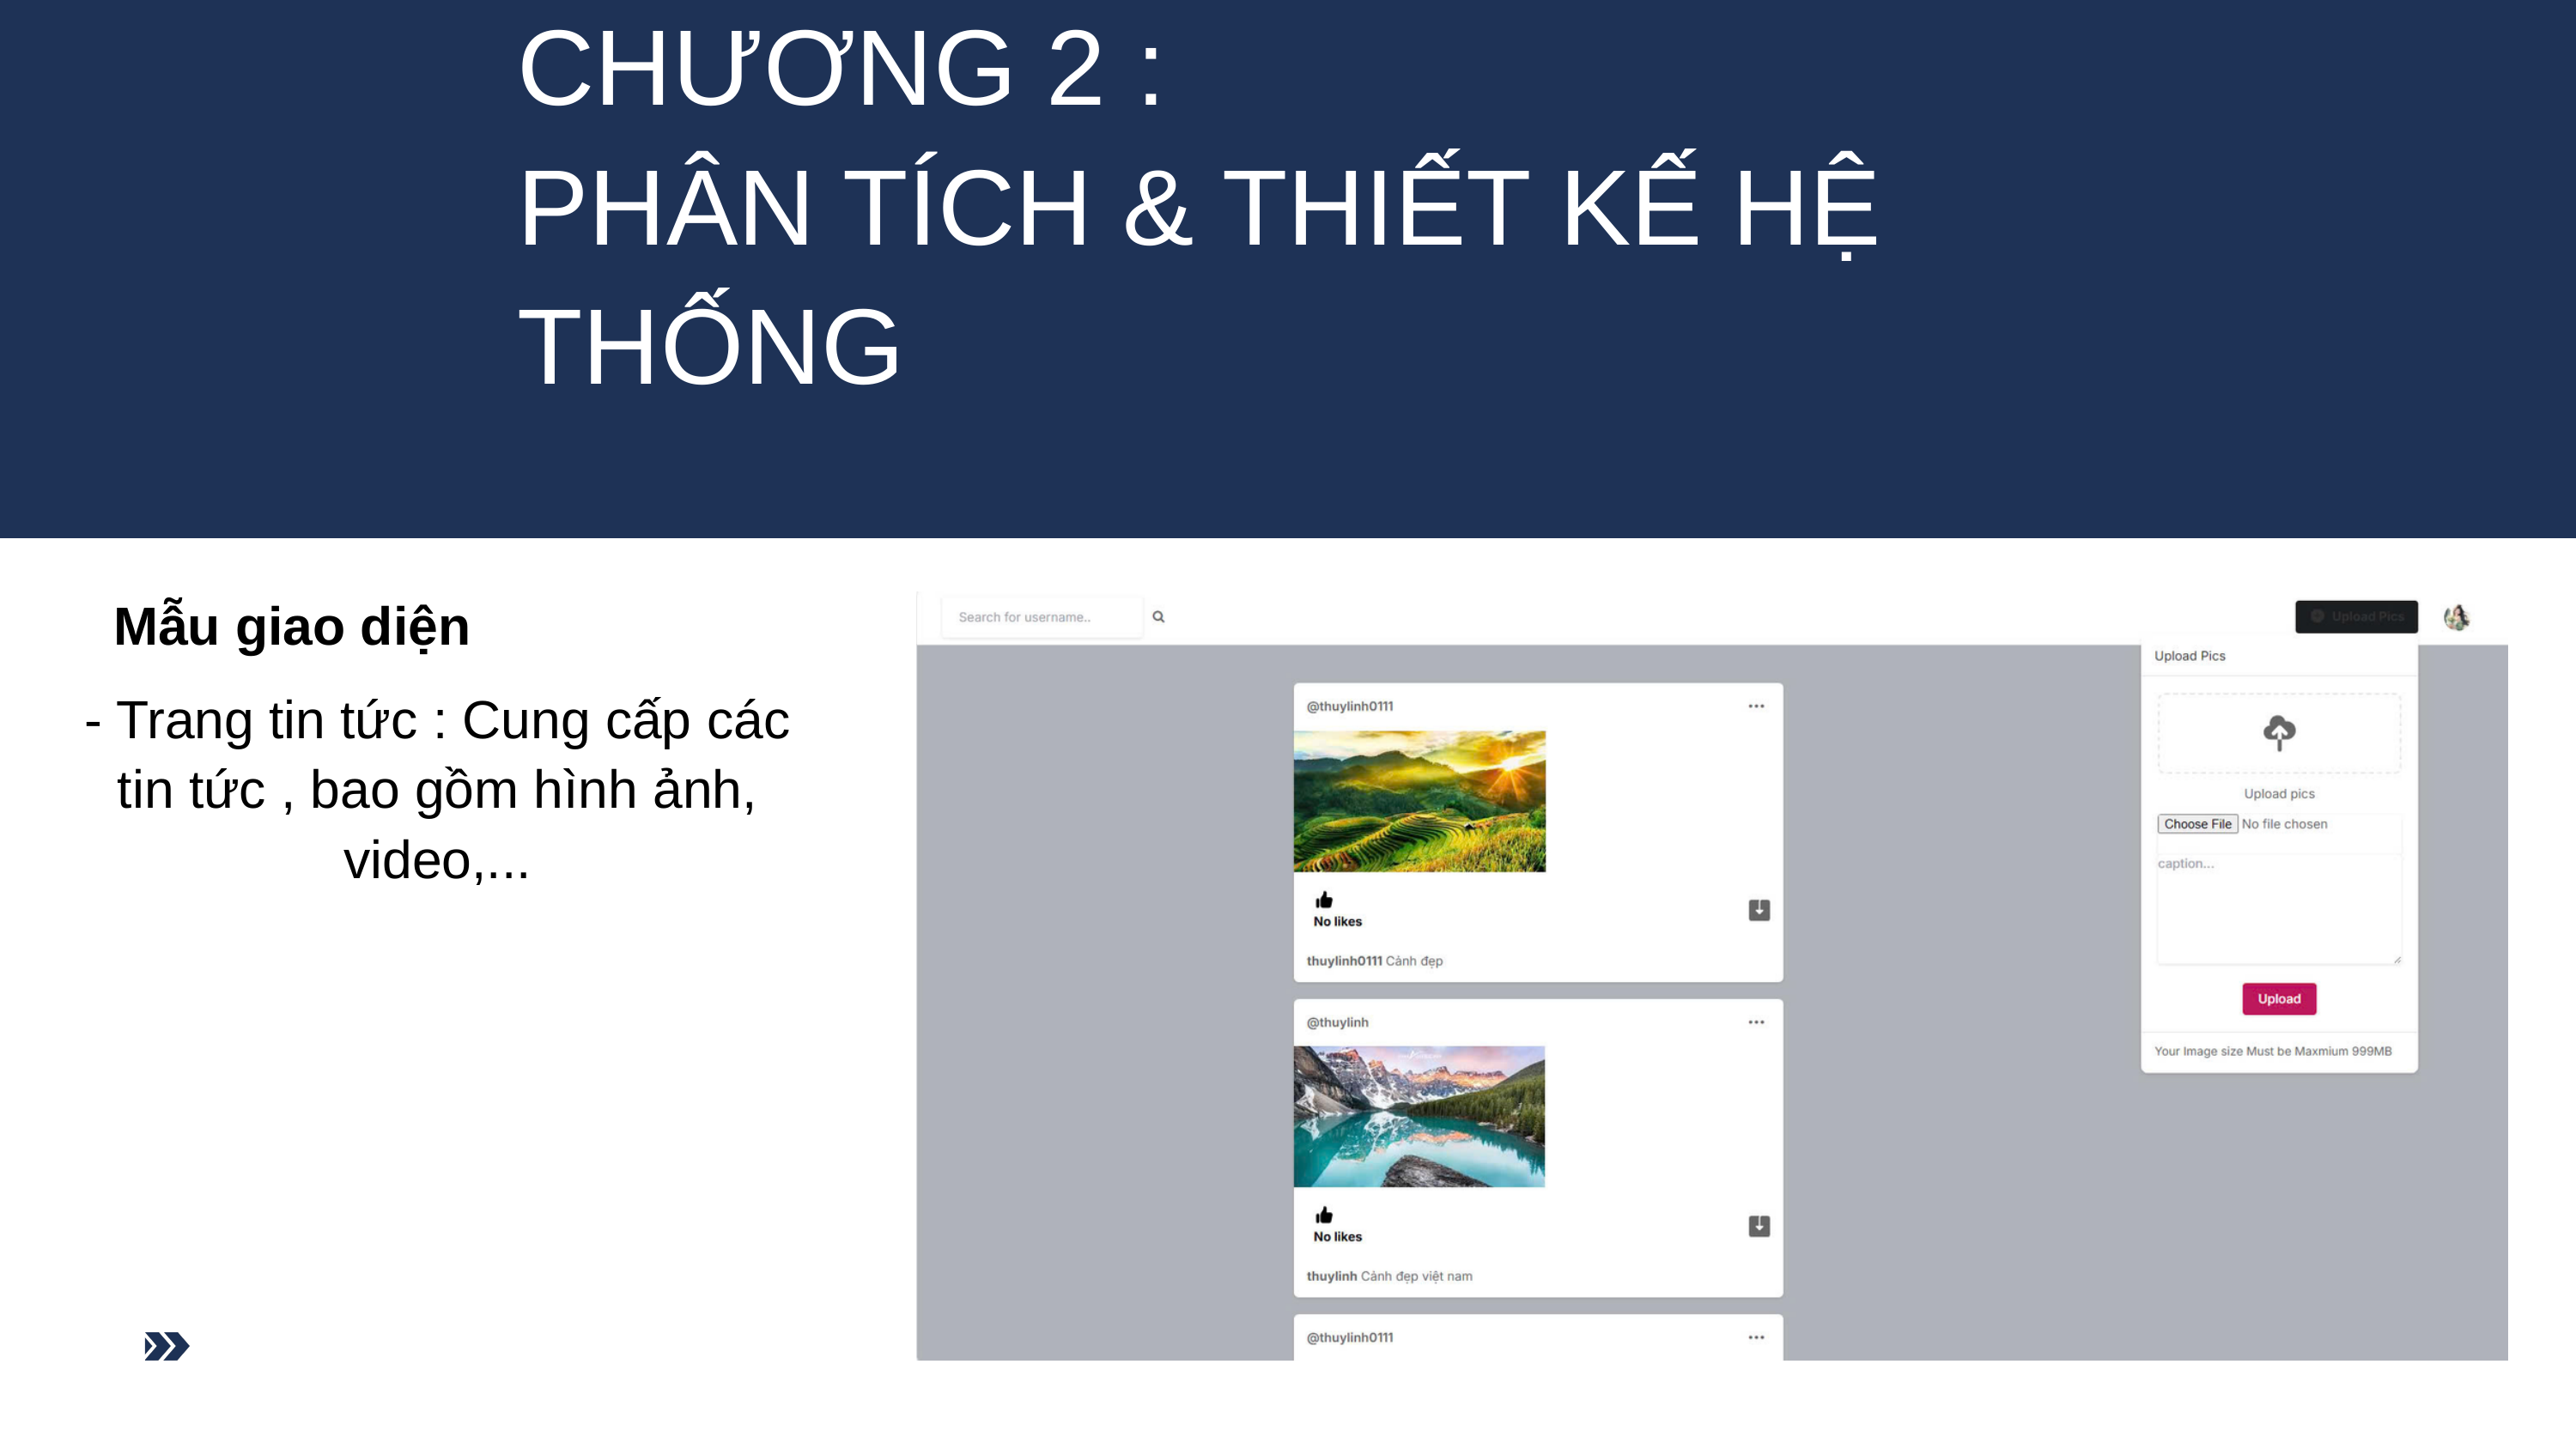

CHƯƠNG 2 :
PHÂN TÍCH & THIẾT KẾ HỆ THỐNG

Mẫu giao diện

- Trang tin tức : Cung cấp các tin tức , bao gồm hình ảnh, video,...